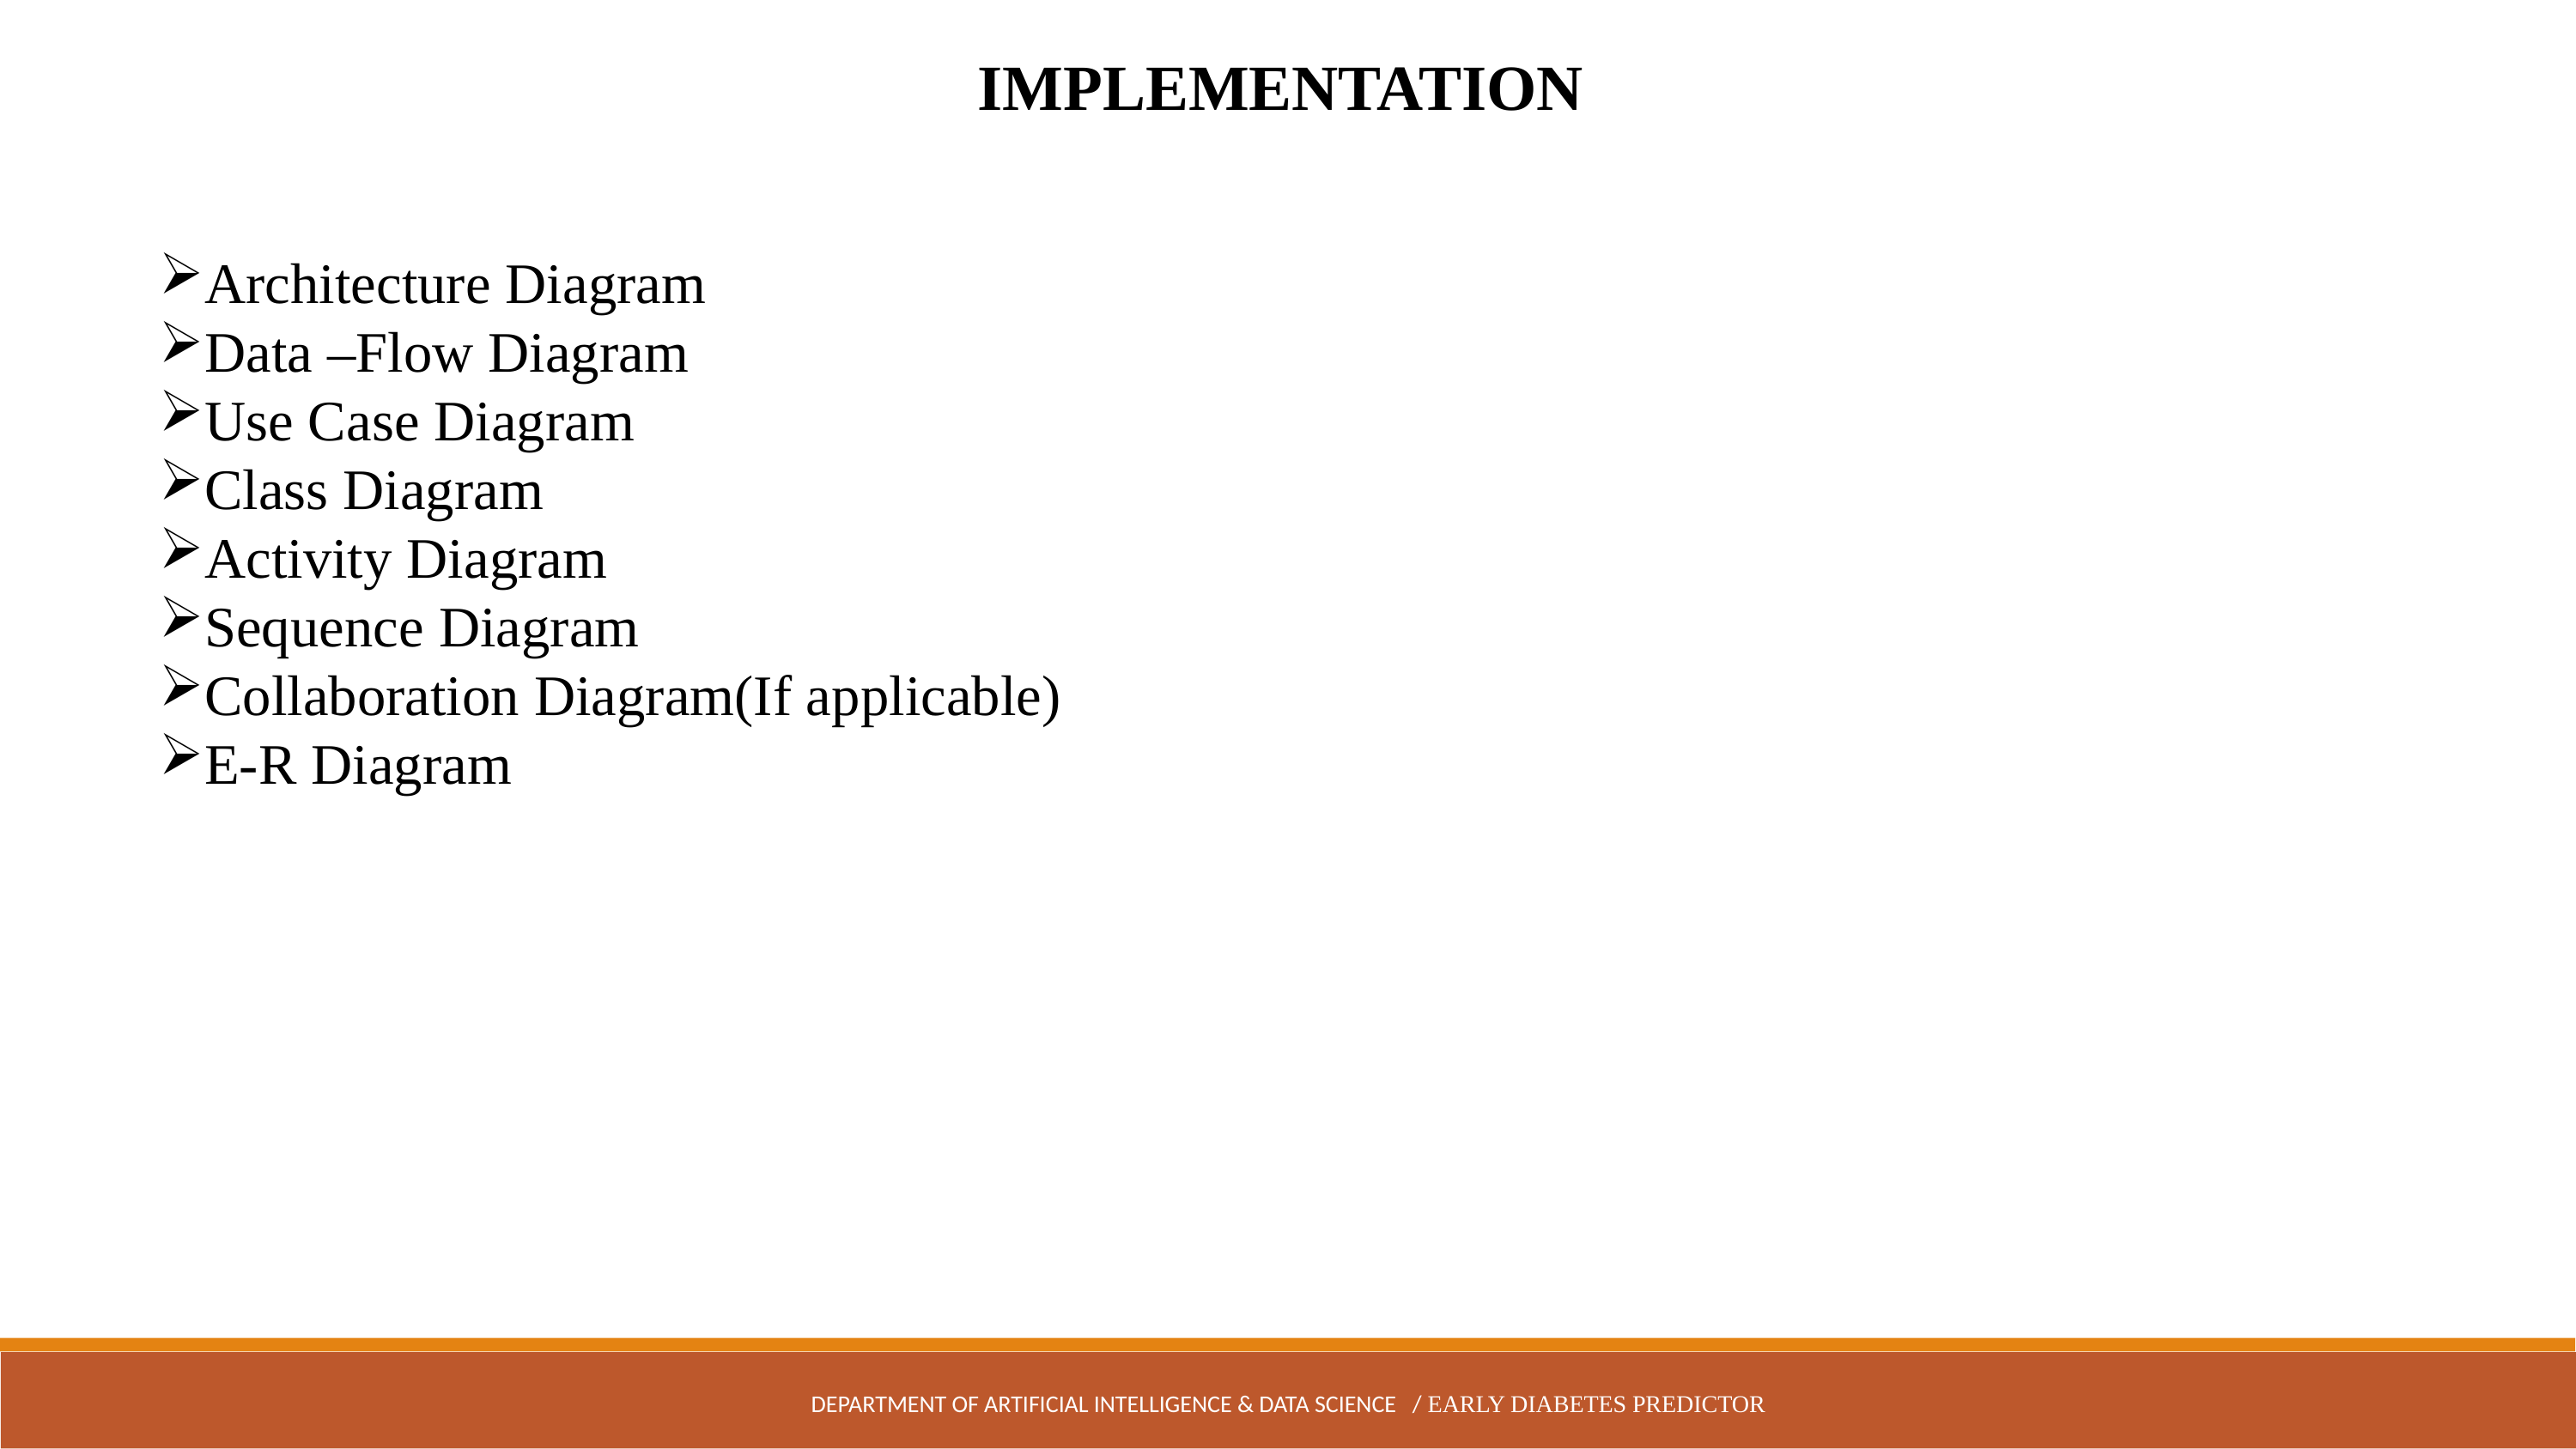

IMPLEMENTATION
Architecture Diagram
Data –Flow Diagram
Use Case Diagram
Class Diagram
Activity Diagram
Sequence Diagram
Collaboration Diagram(If applicable)
E-R Diagram

DEPARTMENT OF ARTIFICIAL INTELLIGENCE & DATA SCIENCE   / EARLY DIABETES PREDICTOR
15